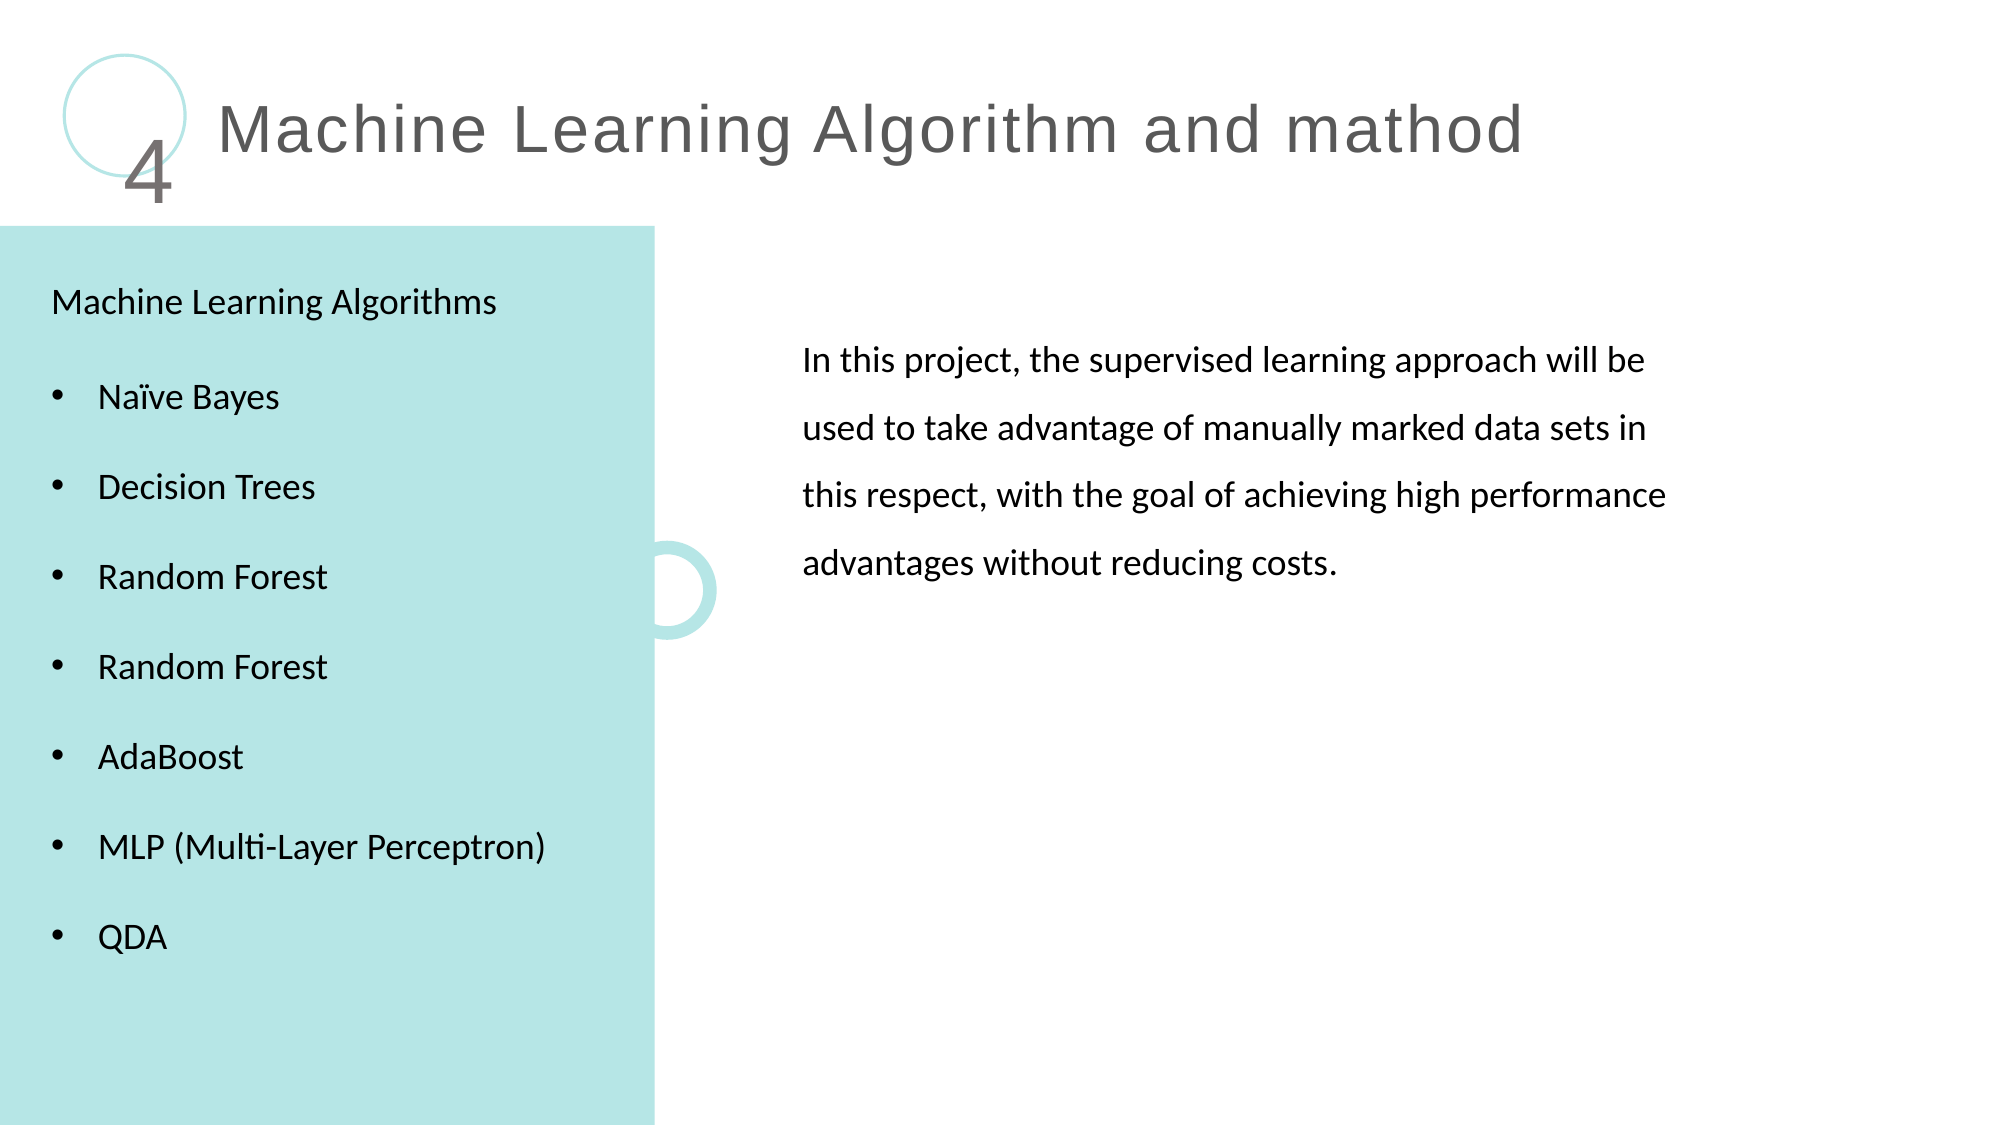

Machine Learning Algorithm and mathod
4

Machine Learning Algorithms

Naïve Bayes

Decision Trees

Random Forest

Random Forest

AdaBoost

MLP (Multi-Layer Perceptron)

QDA

In this project, the supervised learning approach will be used to take advantage of manually marked data sets in this respect, with the goal of achieving high performance advantages without reducing costs.